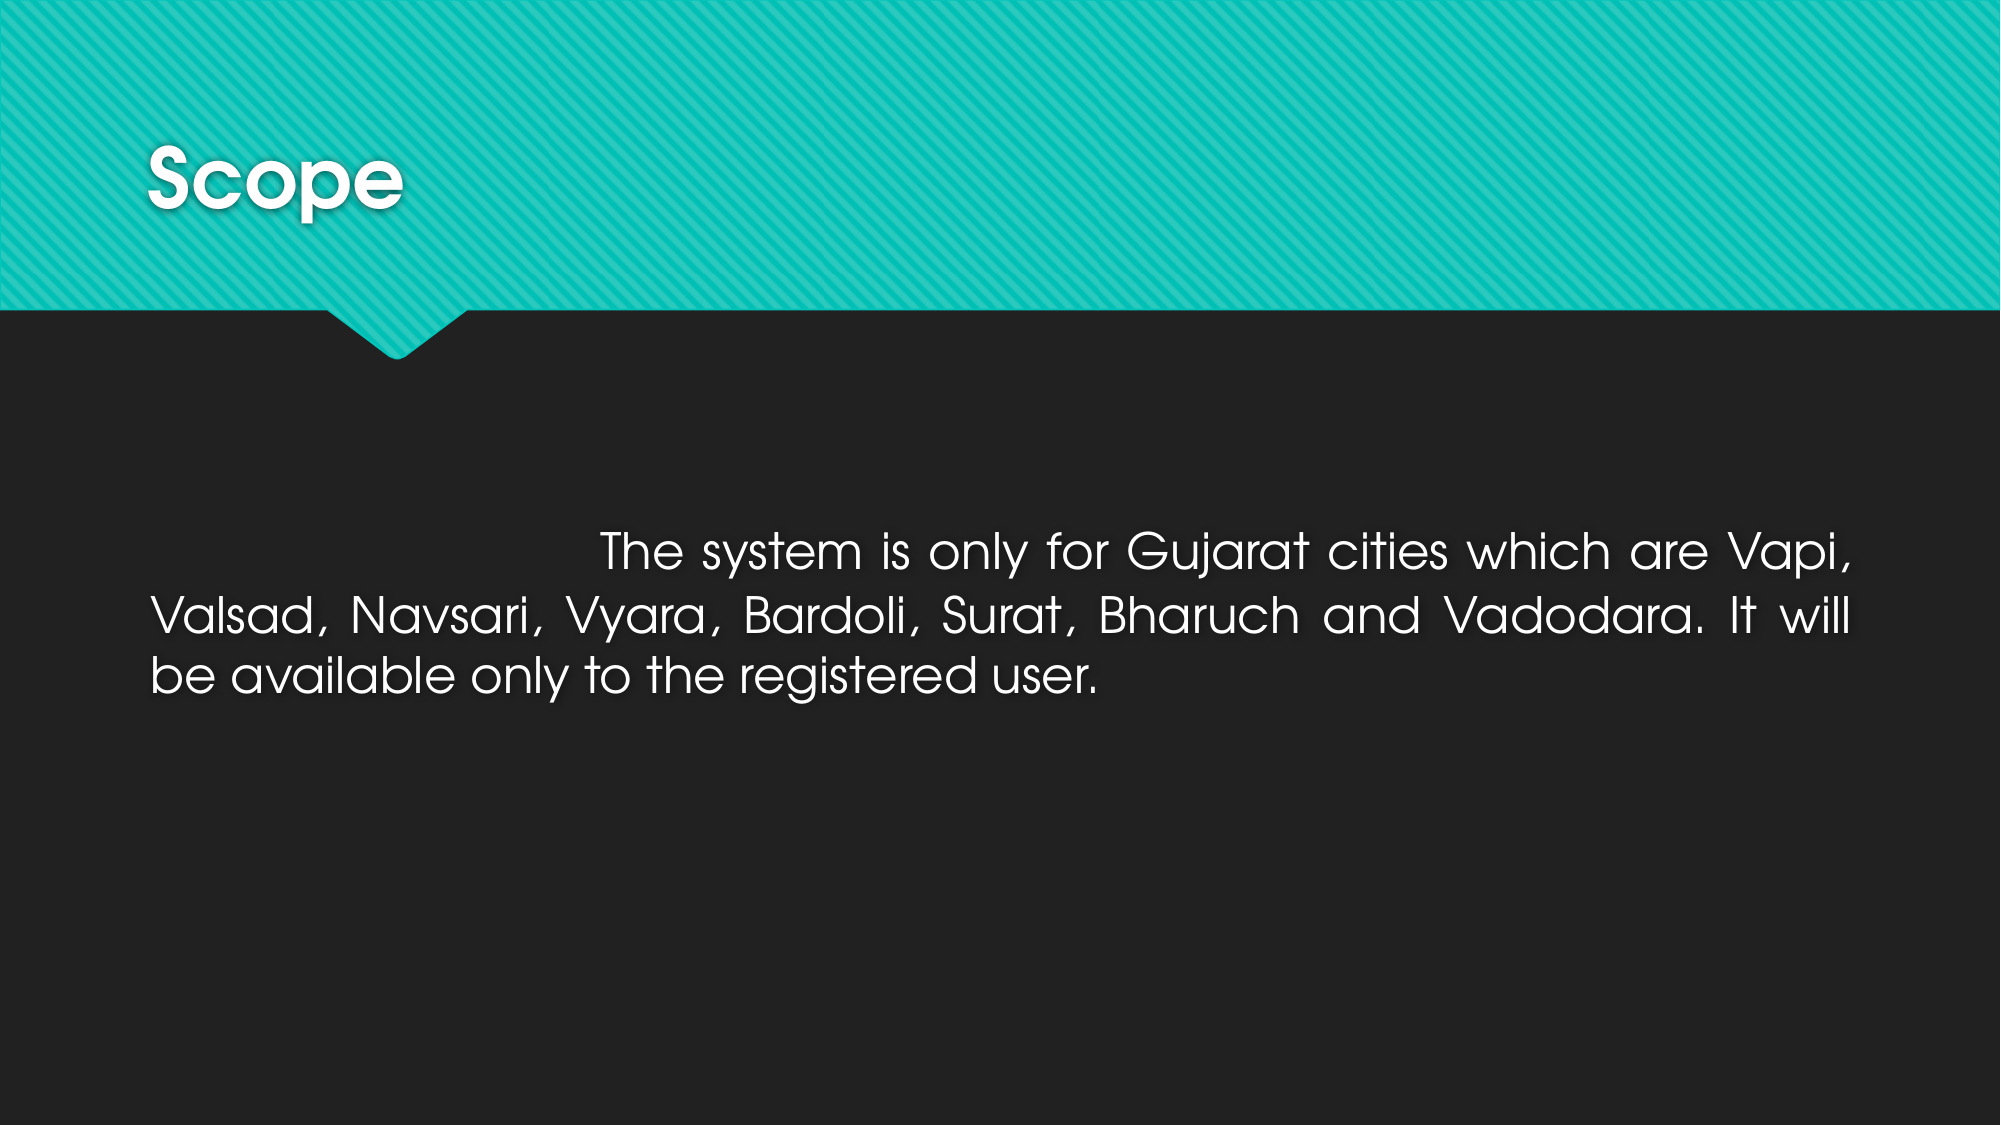

# Scope
			The system is only for Gujarat cities which are Vapi, Valsad, Navsari, Vyara, Bardoli, Surat, Bharuch and Vadodara. It will be available only to the registered user.